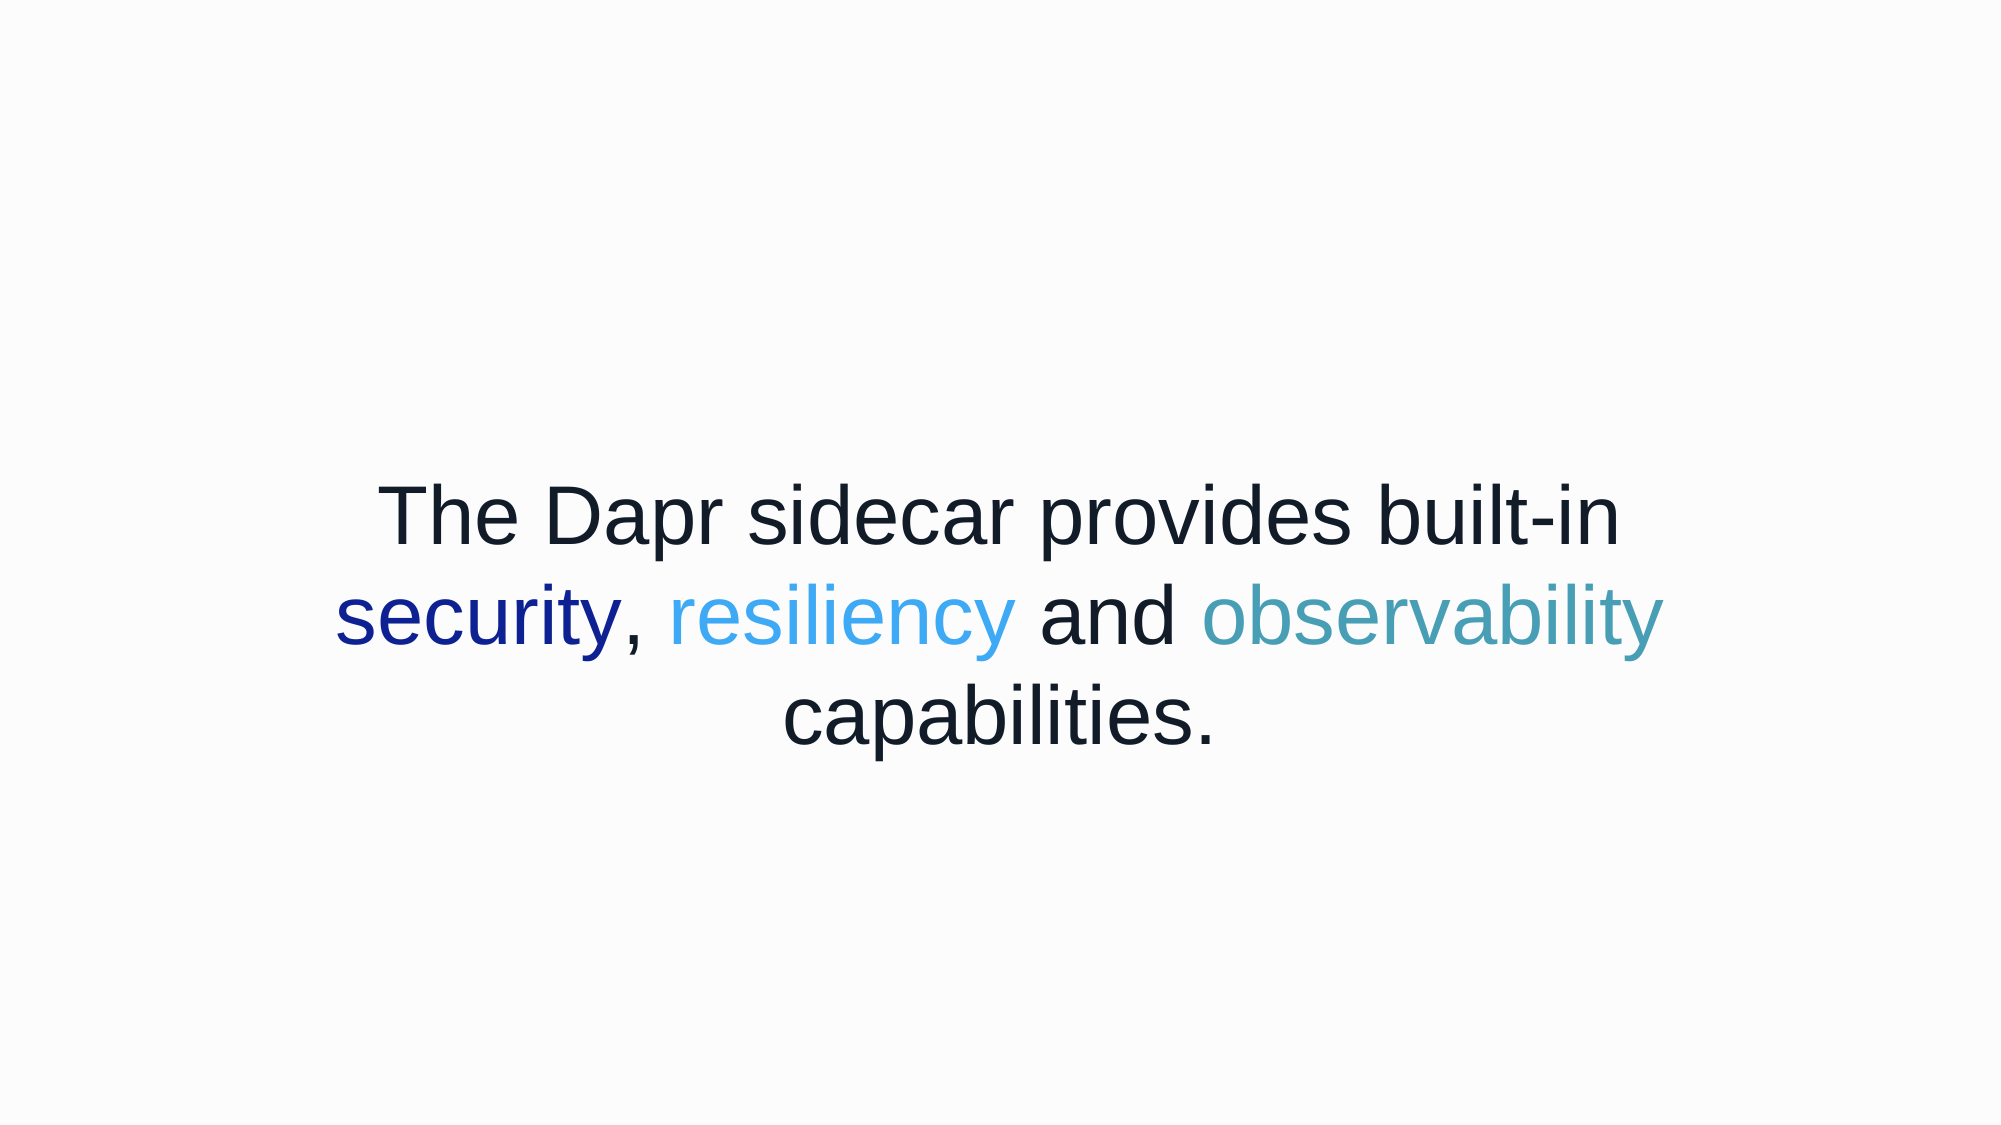

The Dapr sidecar provides built-in security, resiliency and observability capabilities.